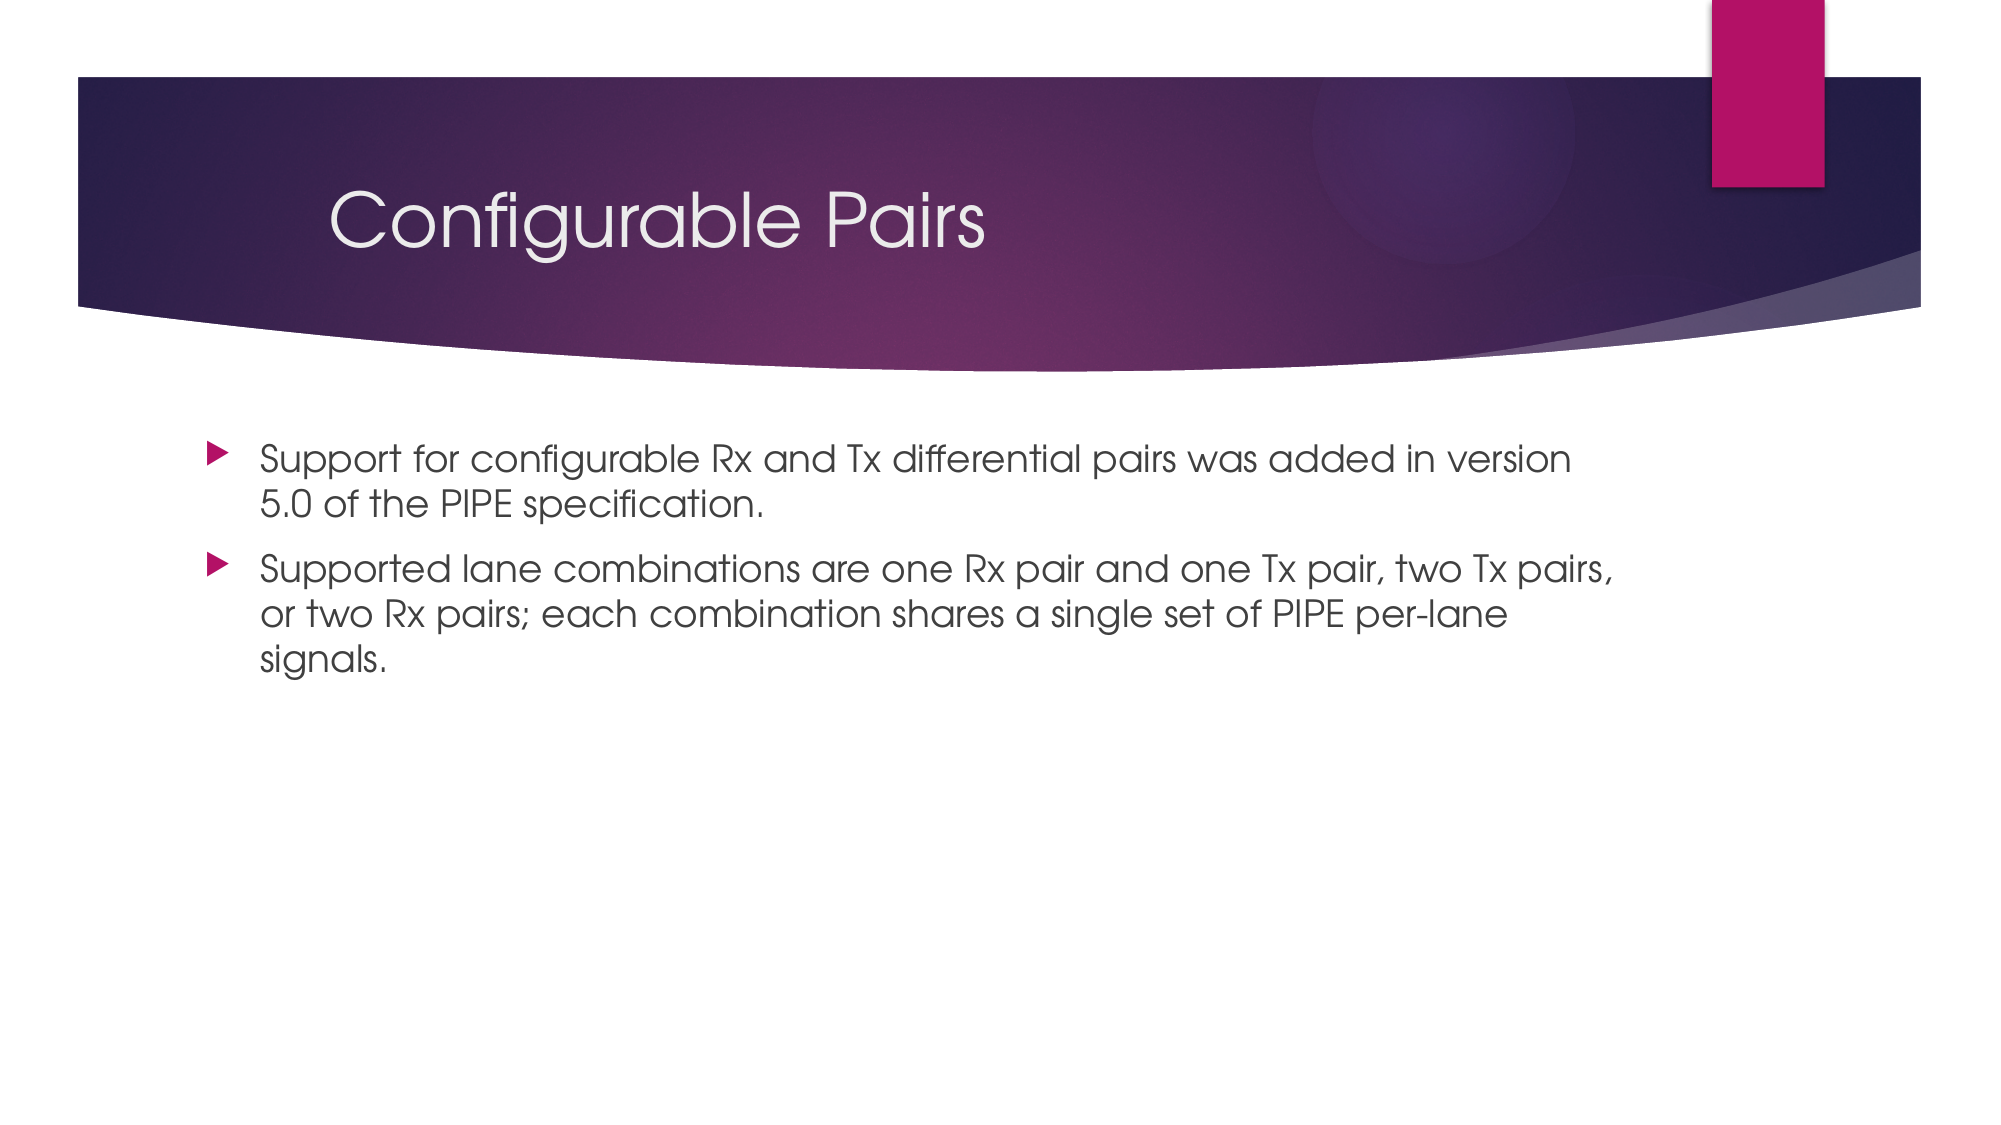

# Configurable Pairs
Support for configurable Rx and Tx differential pairs was added in version 5.0 of the PIPE specification.
Supported lane combinations are one Rx pair and one Tx pair, two Tx pairs, or two Rx pairs; each combination shares a single set of PIPE per-lane signals.